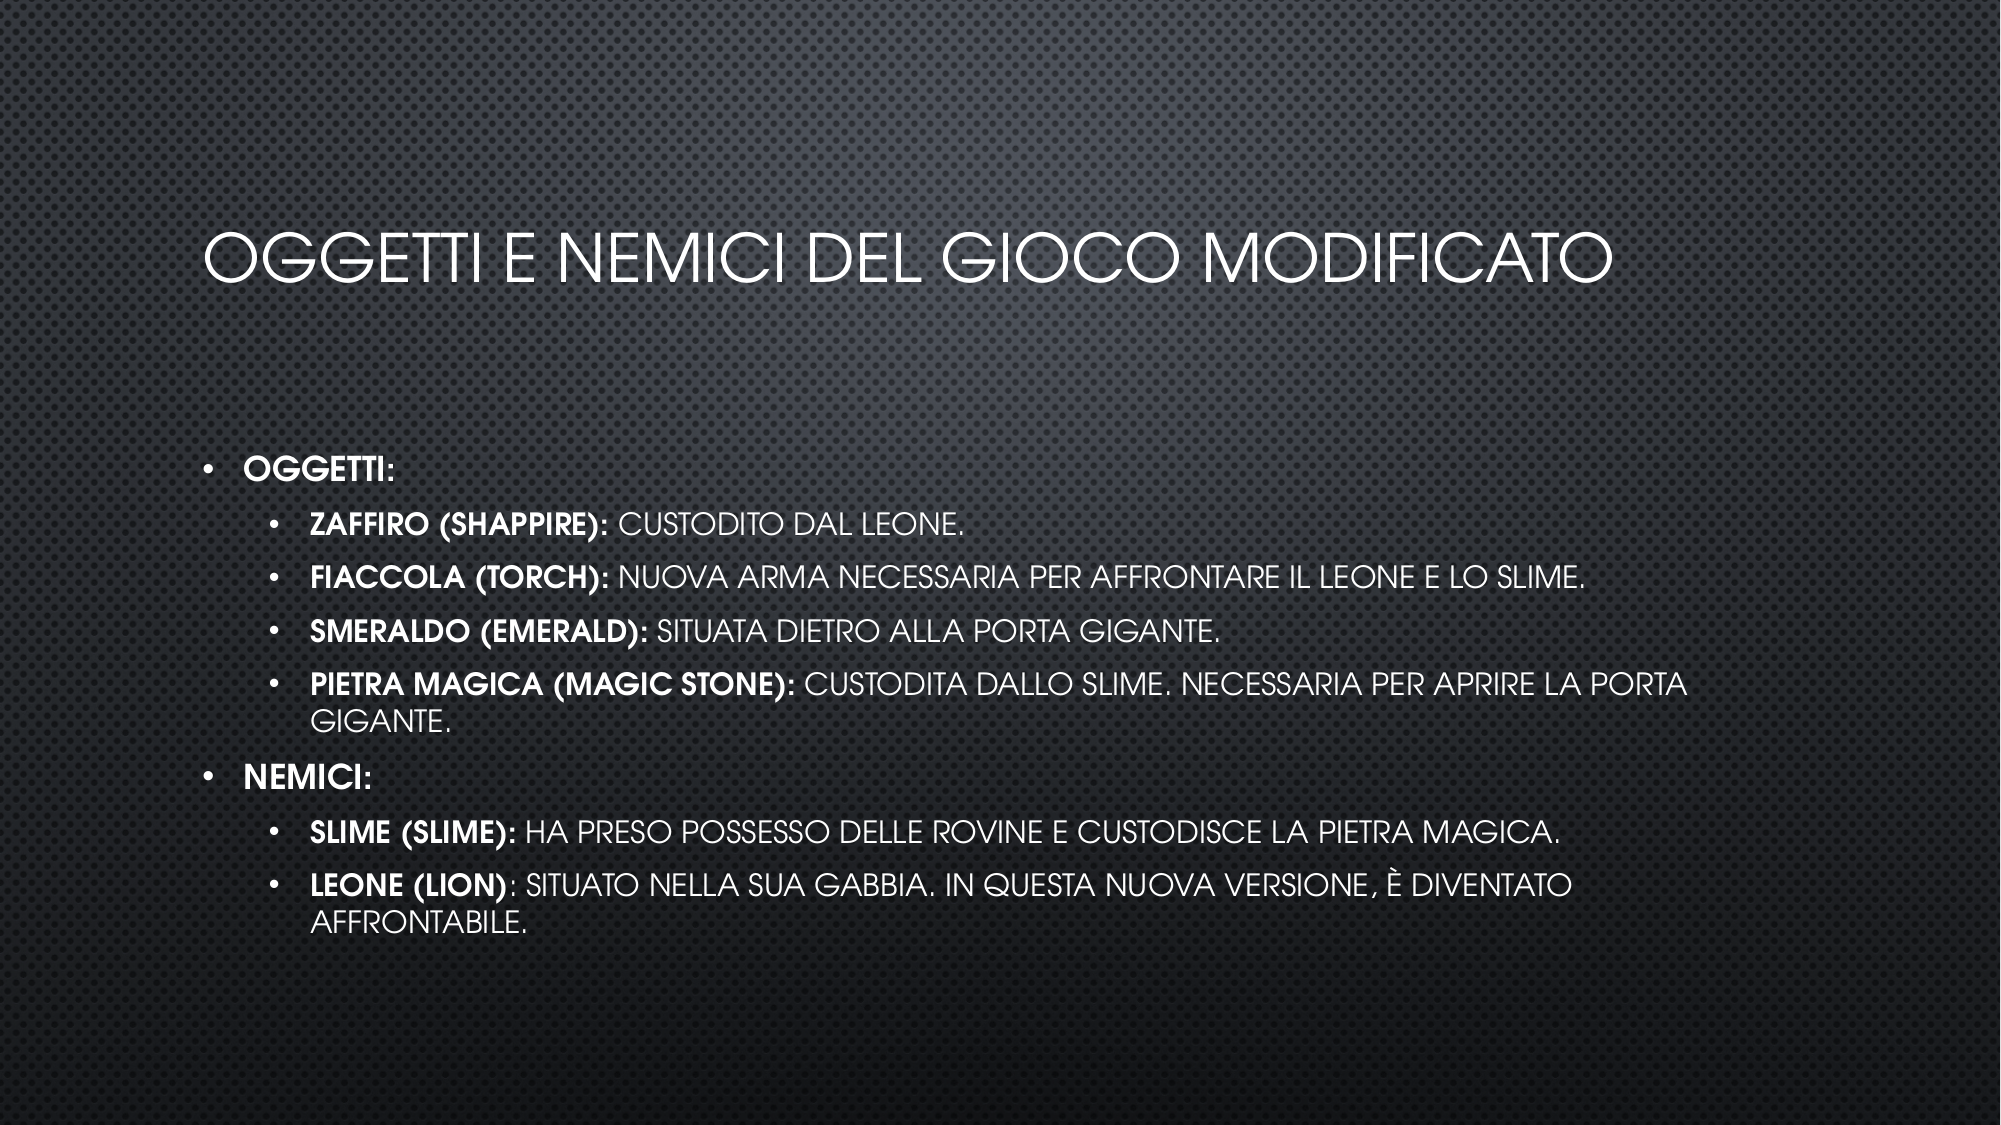

# oggetti e nemici del gioco modificato
Oggetti:
zaffiro (shappire): Custodito dal leone.
fiaccola (torch): nuova arma necessaria per affrontare il leone e lo slime.
smeraldo (emerald): situata dietro alla porta gigante.
pietra magica (magic stone): custodita dallo slime. necessaria per aprire la porta gigante.
Nemici:
slime (slime): ha preso possesso delle rovine e custodisce la pietra magica.
leone (lion): situato nella sua gabbia. in questa nuova versione, è diventato affrontabile.